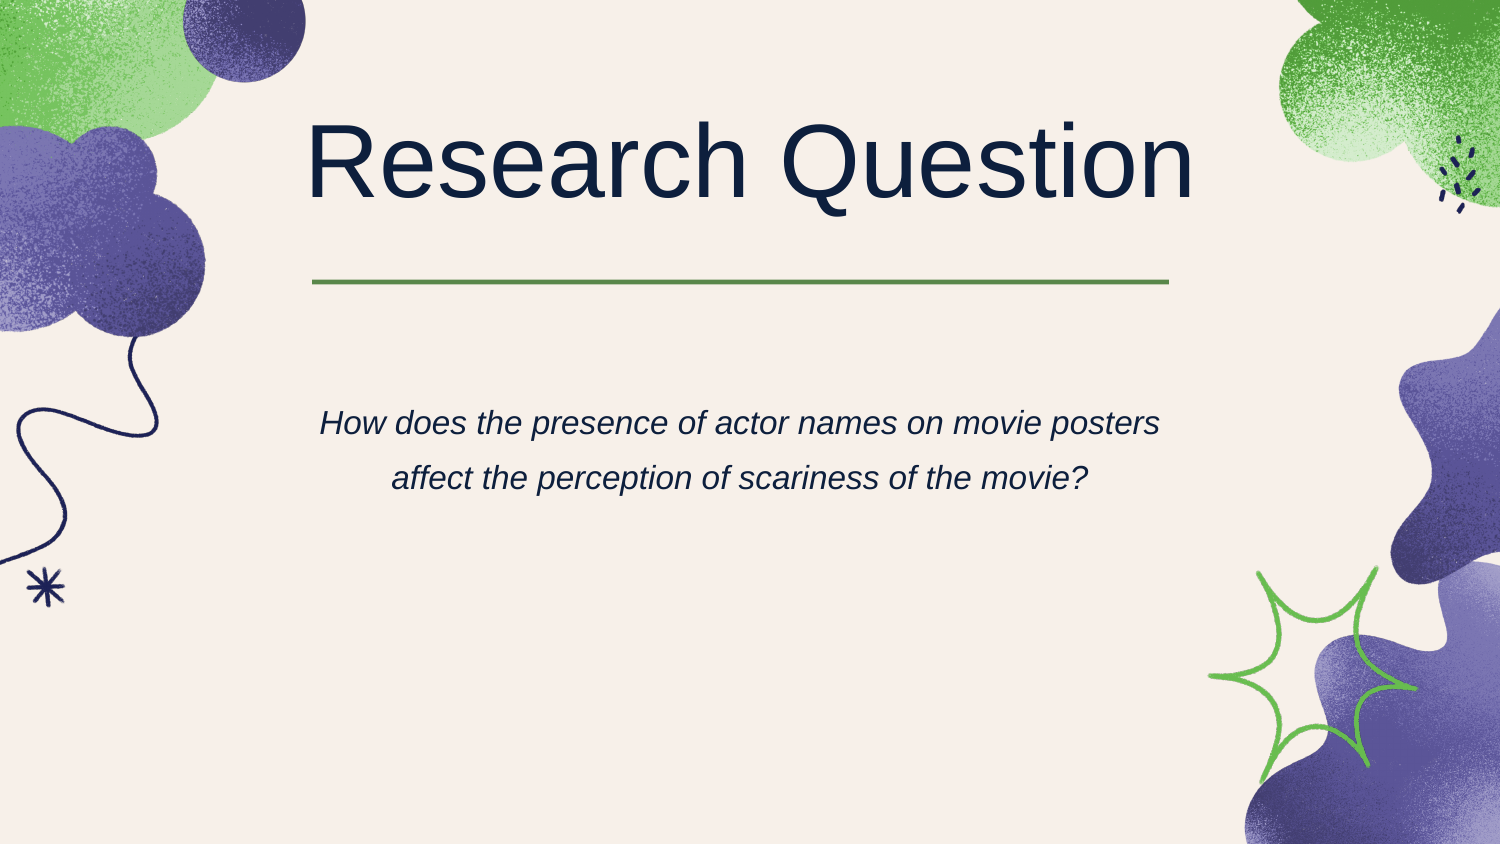

Research Question
How does the presence of actor names on movie posters affect the perception of scariness of the movie?